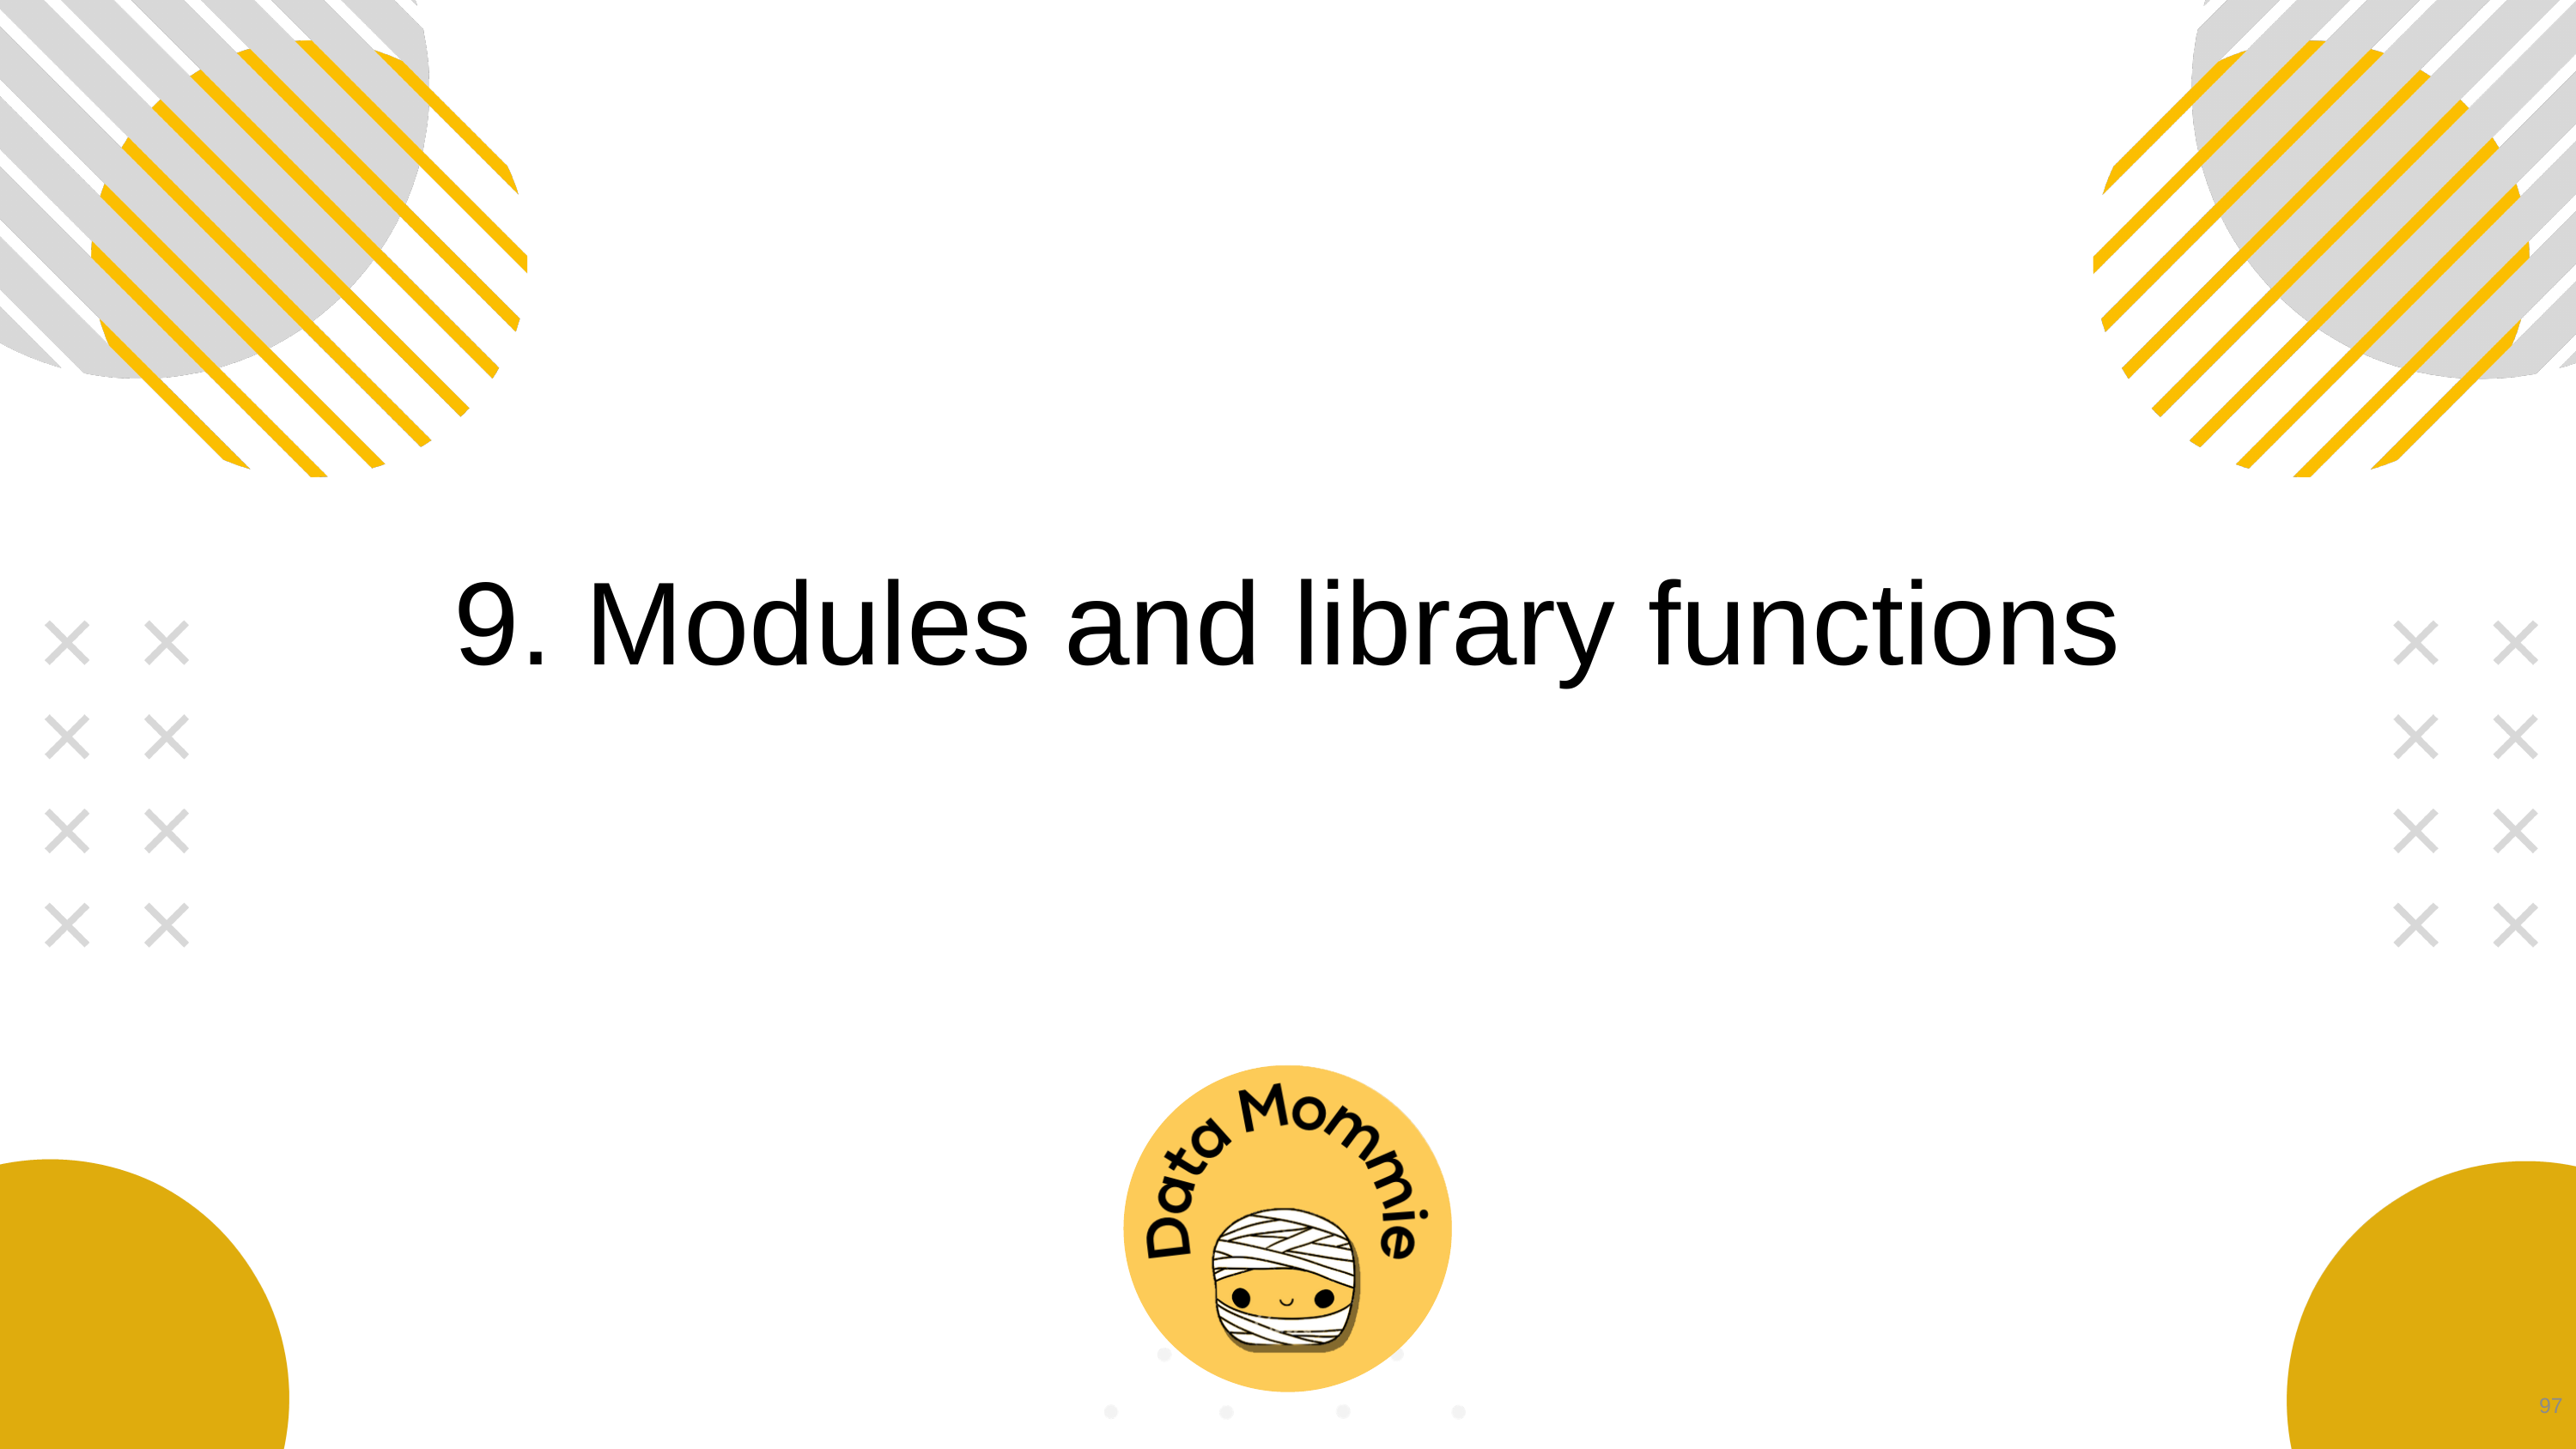

# 9. Modules and library functions
97